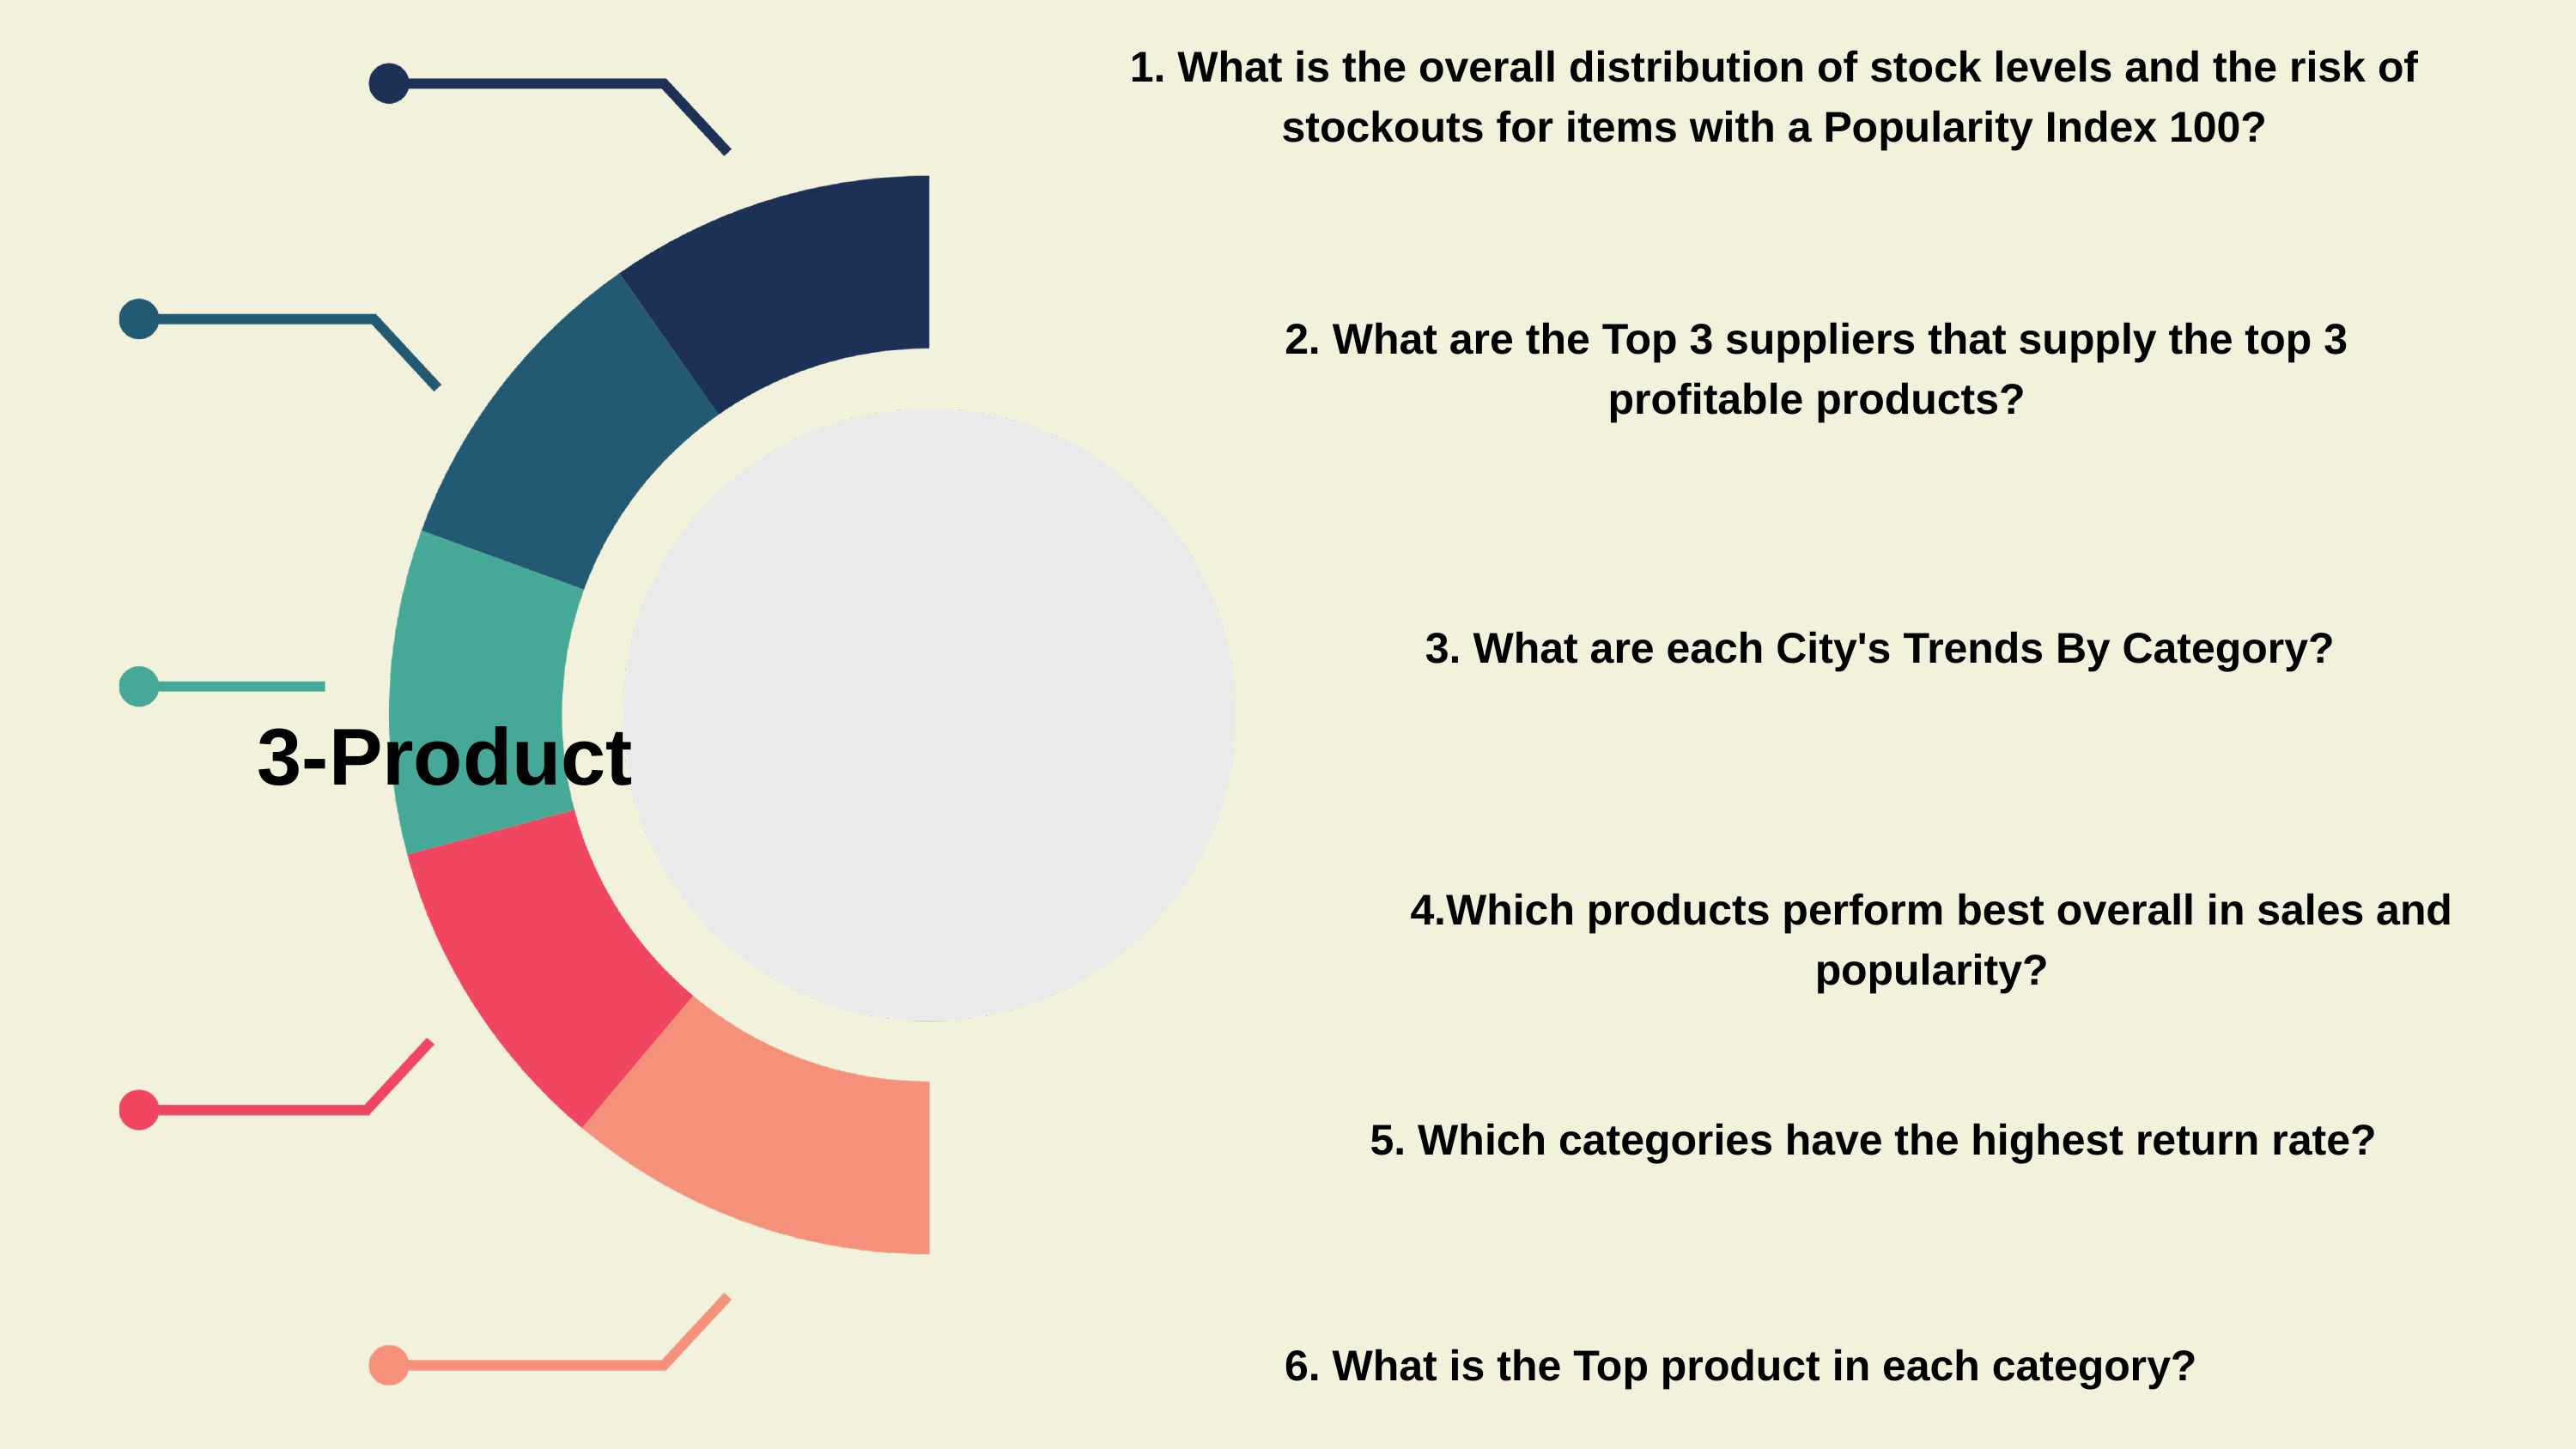

1. What is the overall distribution of stock levels and the risk of stockouts for items with a Popularity Index 100?

2. What are the Top 3 suppliers that supply the top 3 profitable products?
3. What are each City's Trends By Category?
3-Product
4.Which products perform best overall in sales and popularity?

5. Which categories have the highest return rate?

6. What is the Top product in each category?